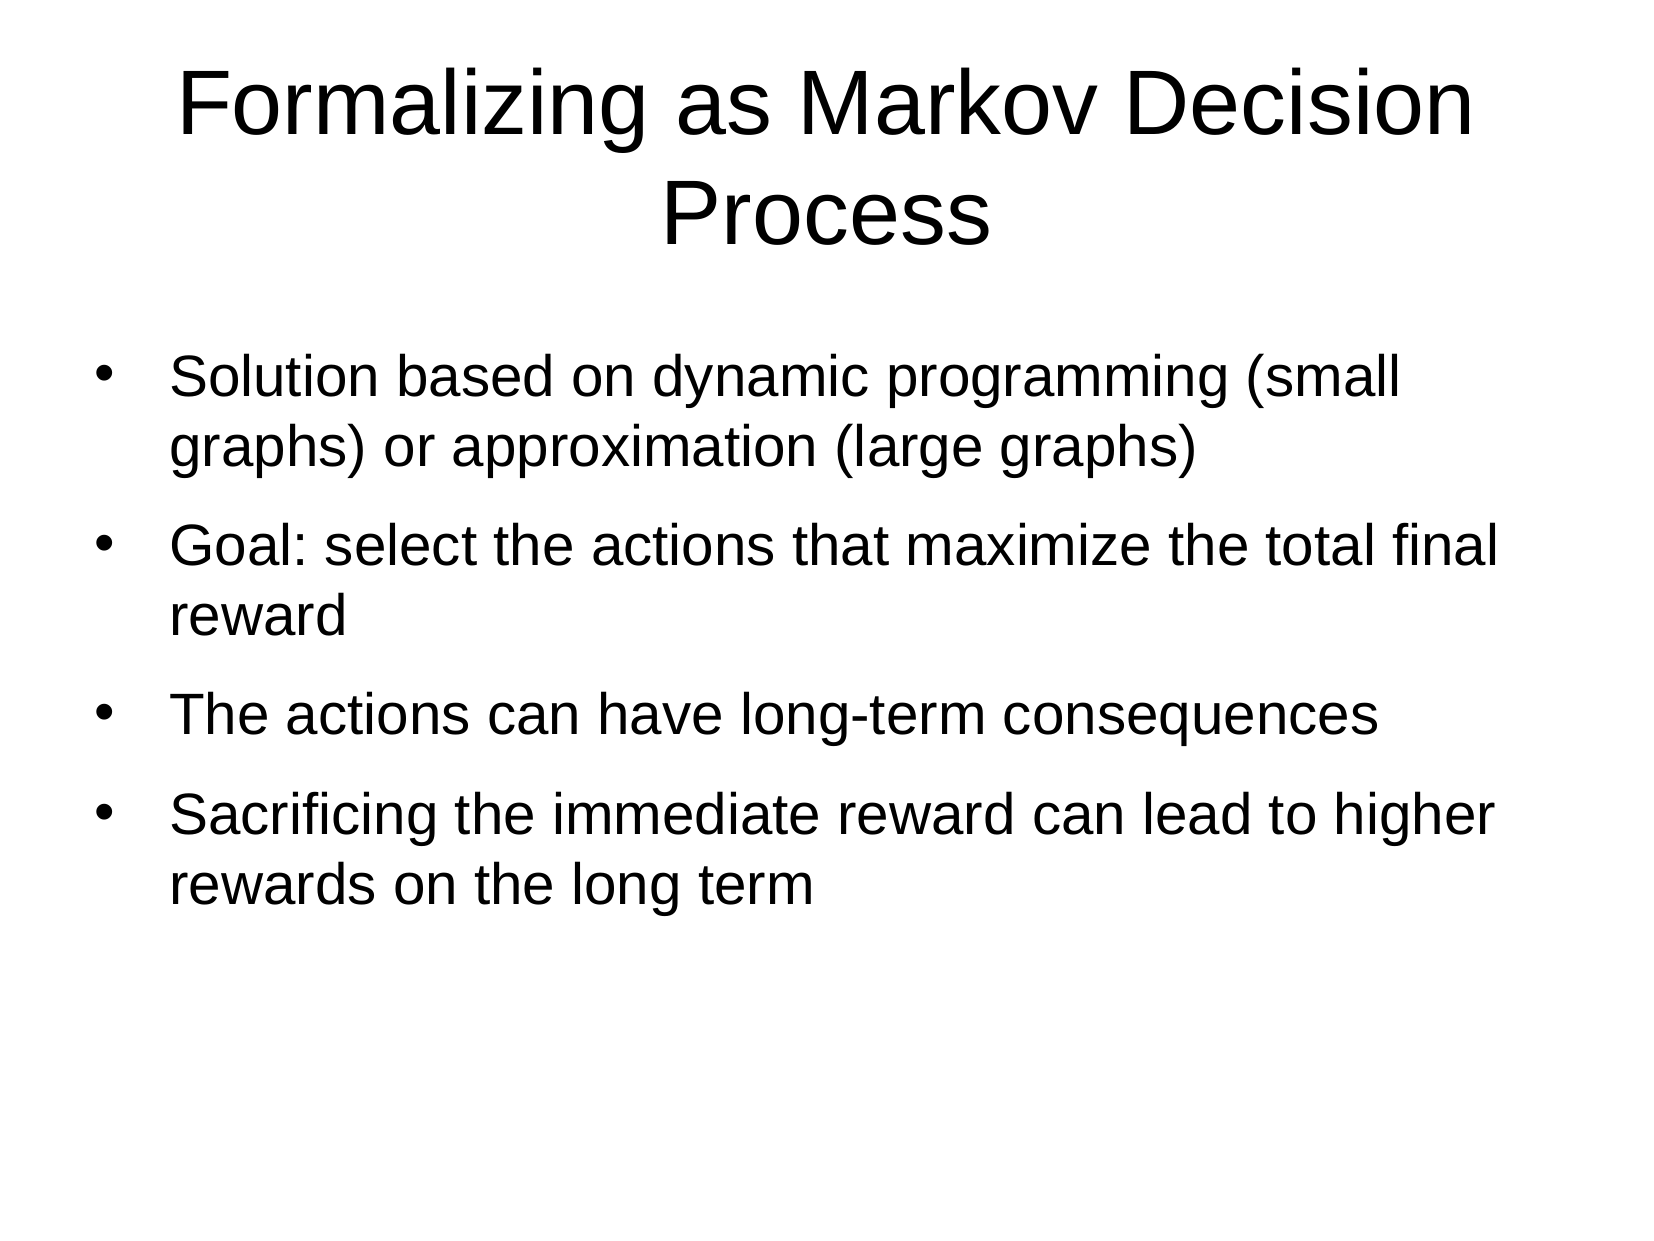

Formalizing as Markov Decision Process
Solution based on dynamic programming (small graphs) or approximation (large graphs)
Goal: select the actions that maximize the total final reward
The actions can have long-term consequences
Sacrificing the immediate reward can lead to higher rewards on the long term